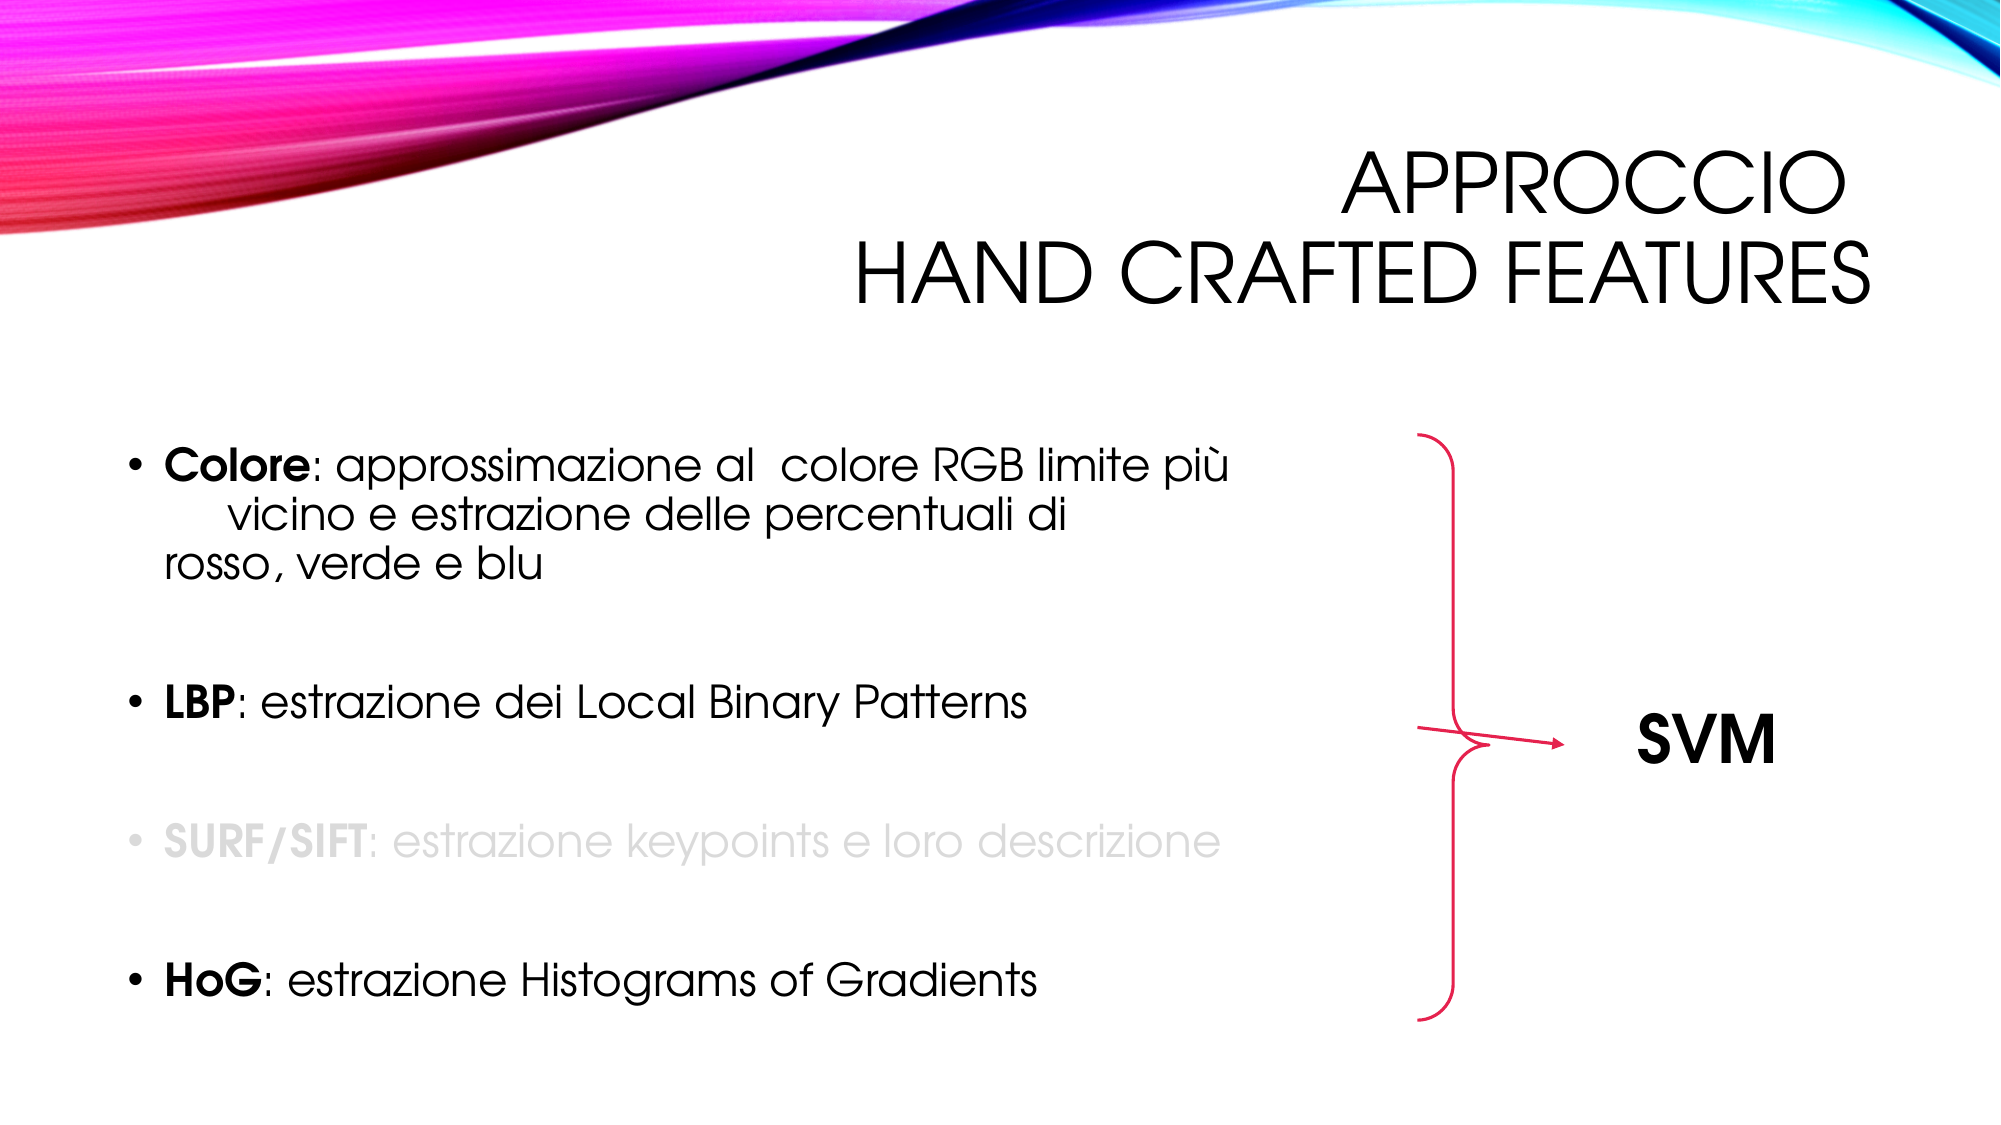

# Approccio hand crafted features

Colore: approssimazione al  colore RGB limite più 	     vicino e estrazione delle percentuali di 	     rosso, verde e blu

LBP: estrazione dei Local Binary Patterns

SURF/SIFT: estrazione keypoints e loro descrizione

HoG: estrazione Histograms of Gradients

SVM